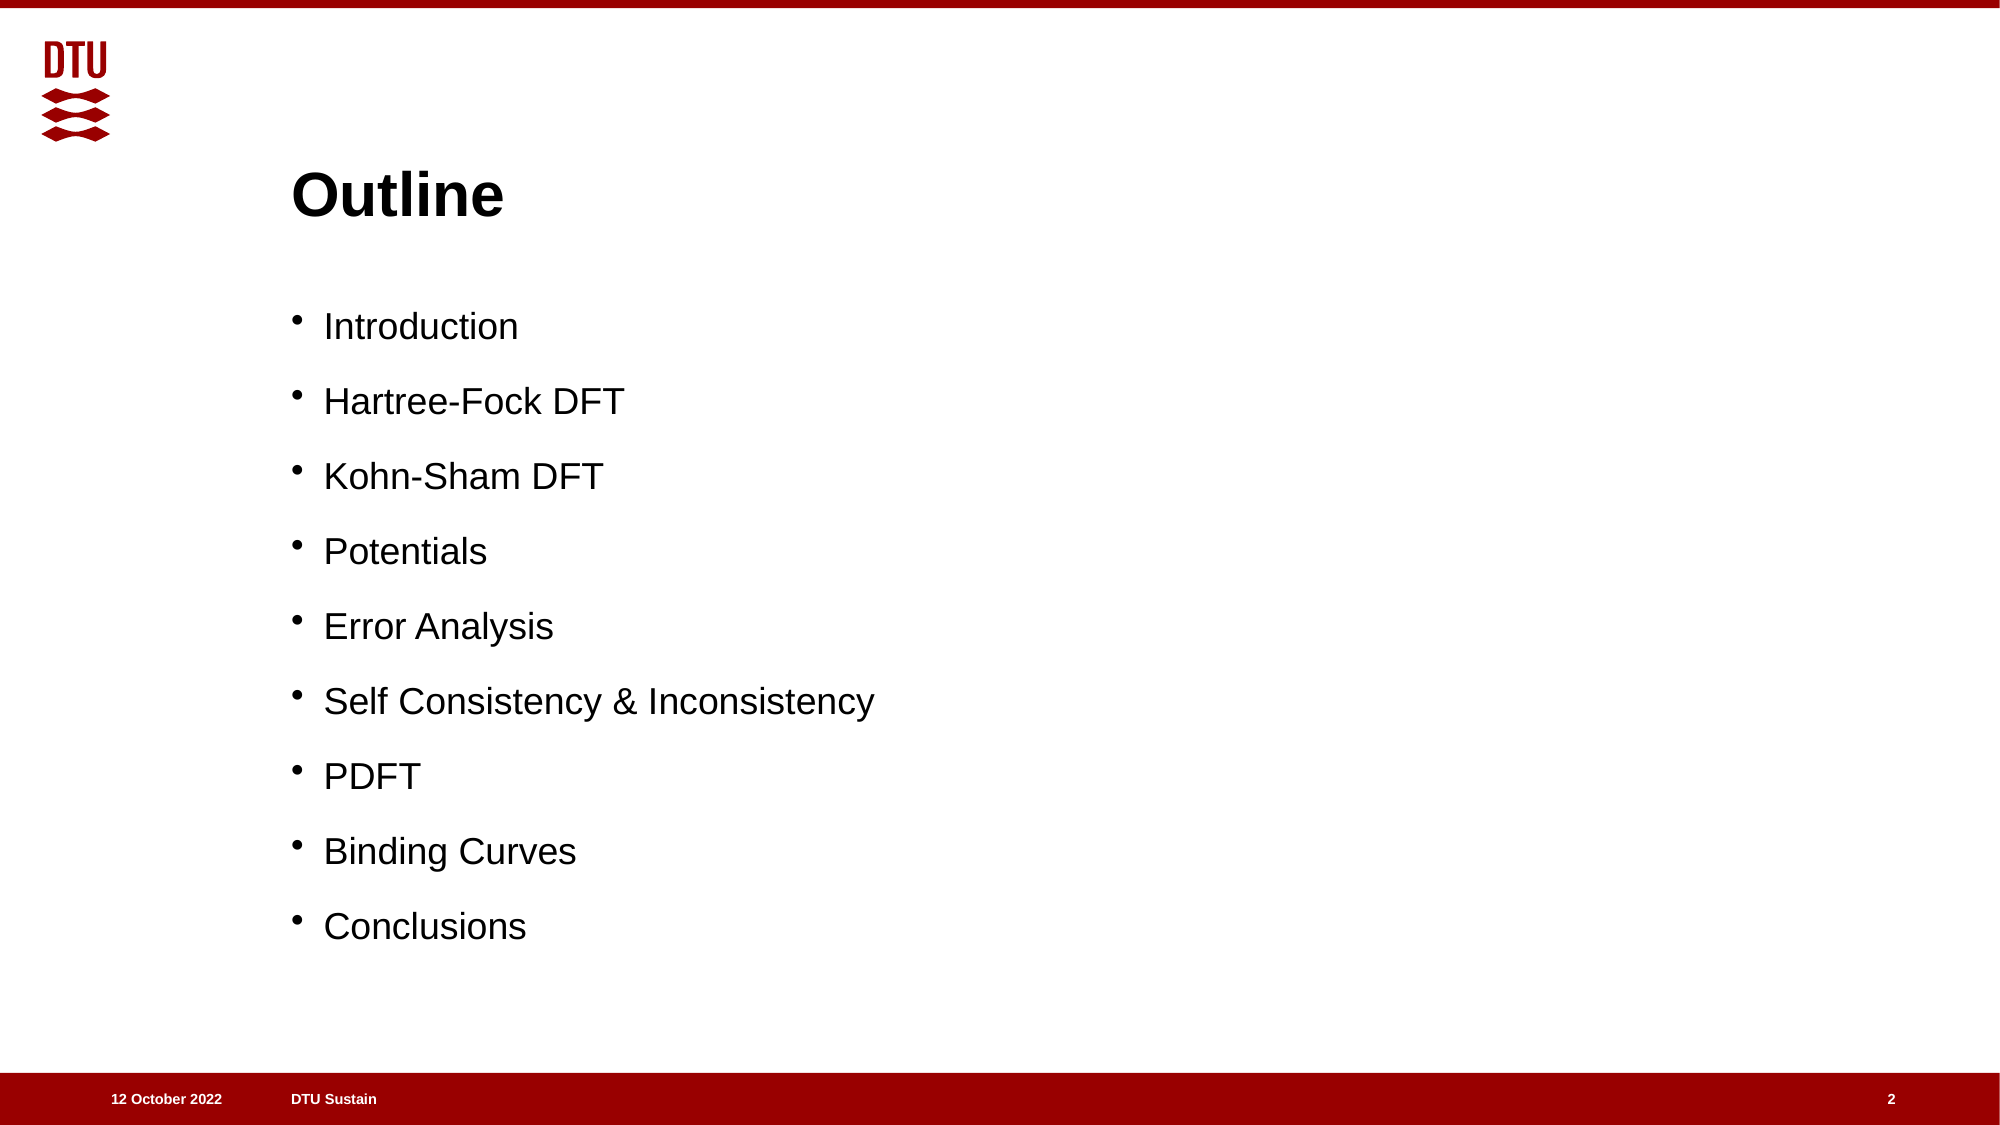

# Outline
Introduction​
Hartree-Fock DFT​
Kohn-Sham DFT​
Potentials​
Error Analysis​
Self Consistency & Inconsistency​
PDFT​
Binding Curves​
Conclusions
2